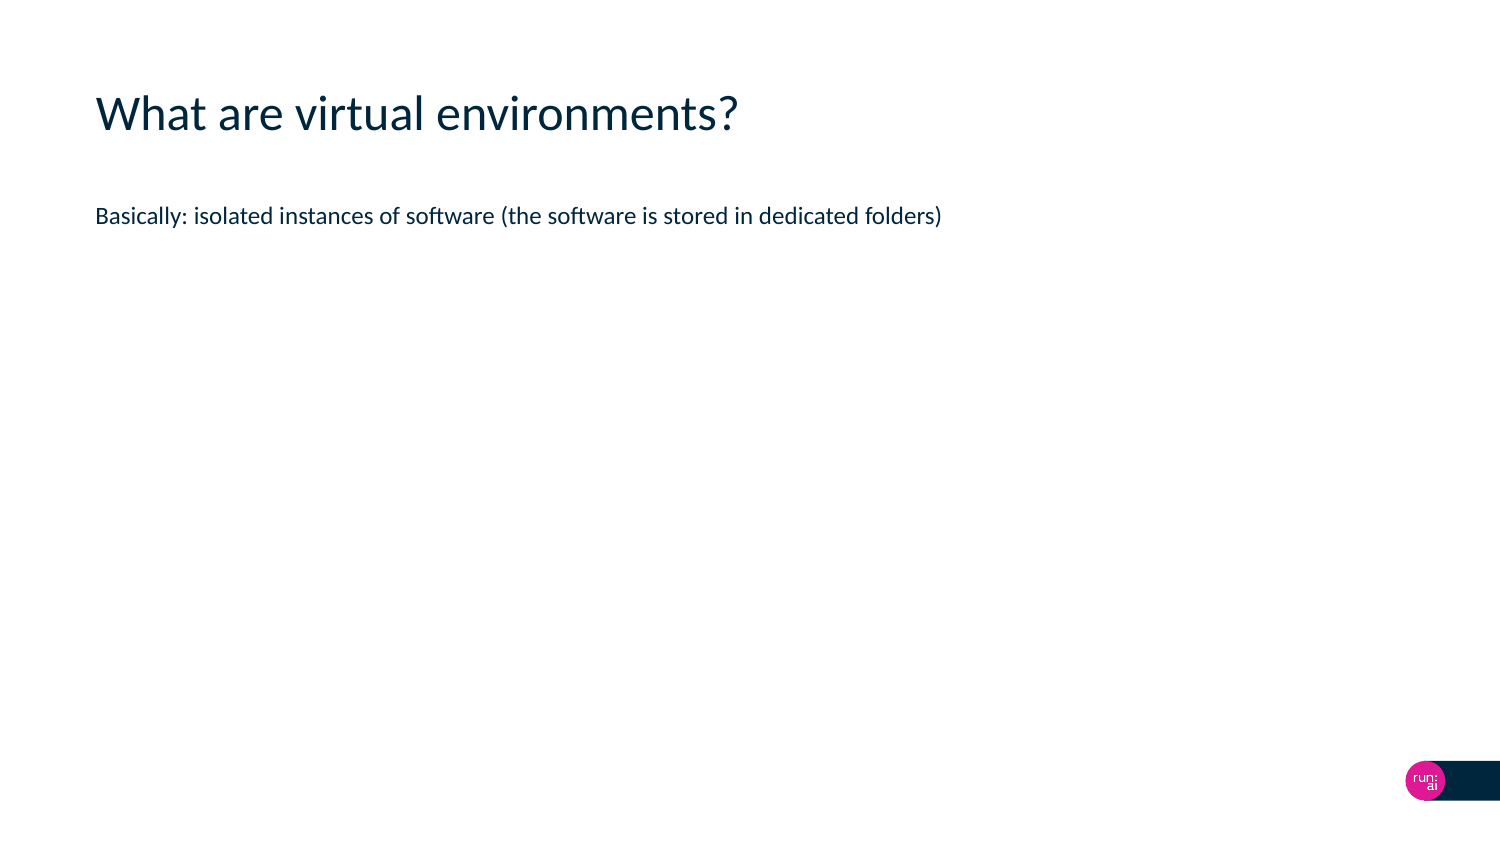

# What are virtual environments?
Basically: isolated instances of software (the software is stored in dedicated folders)